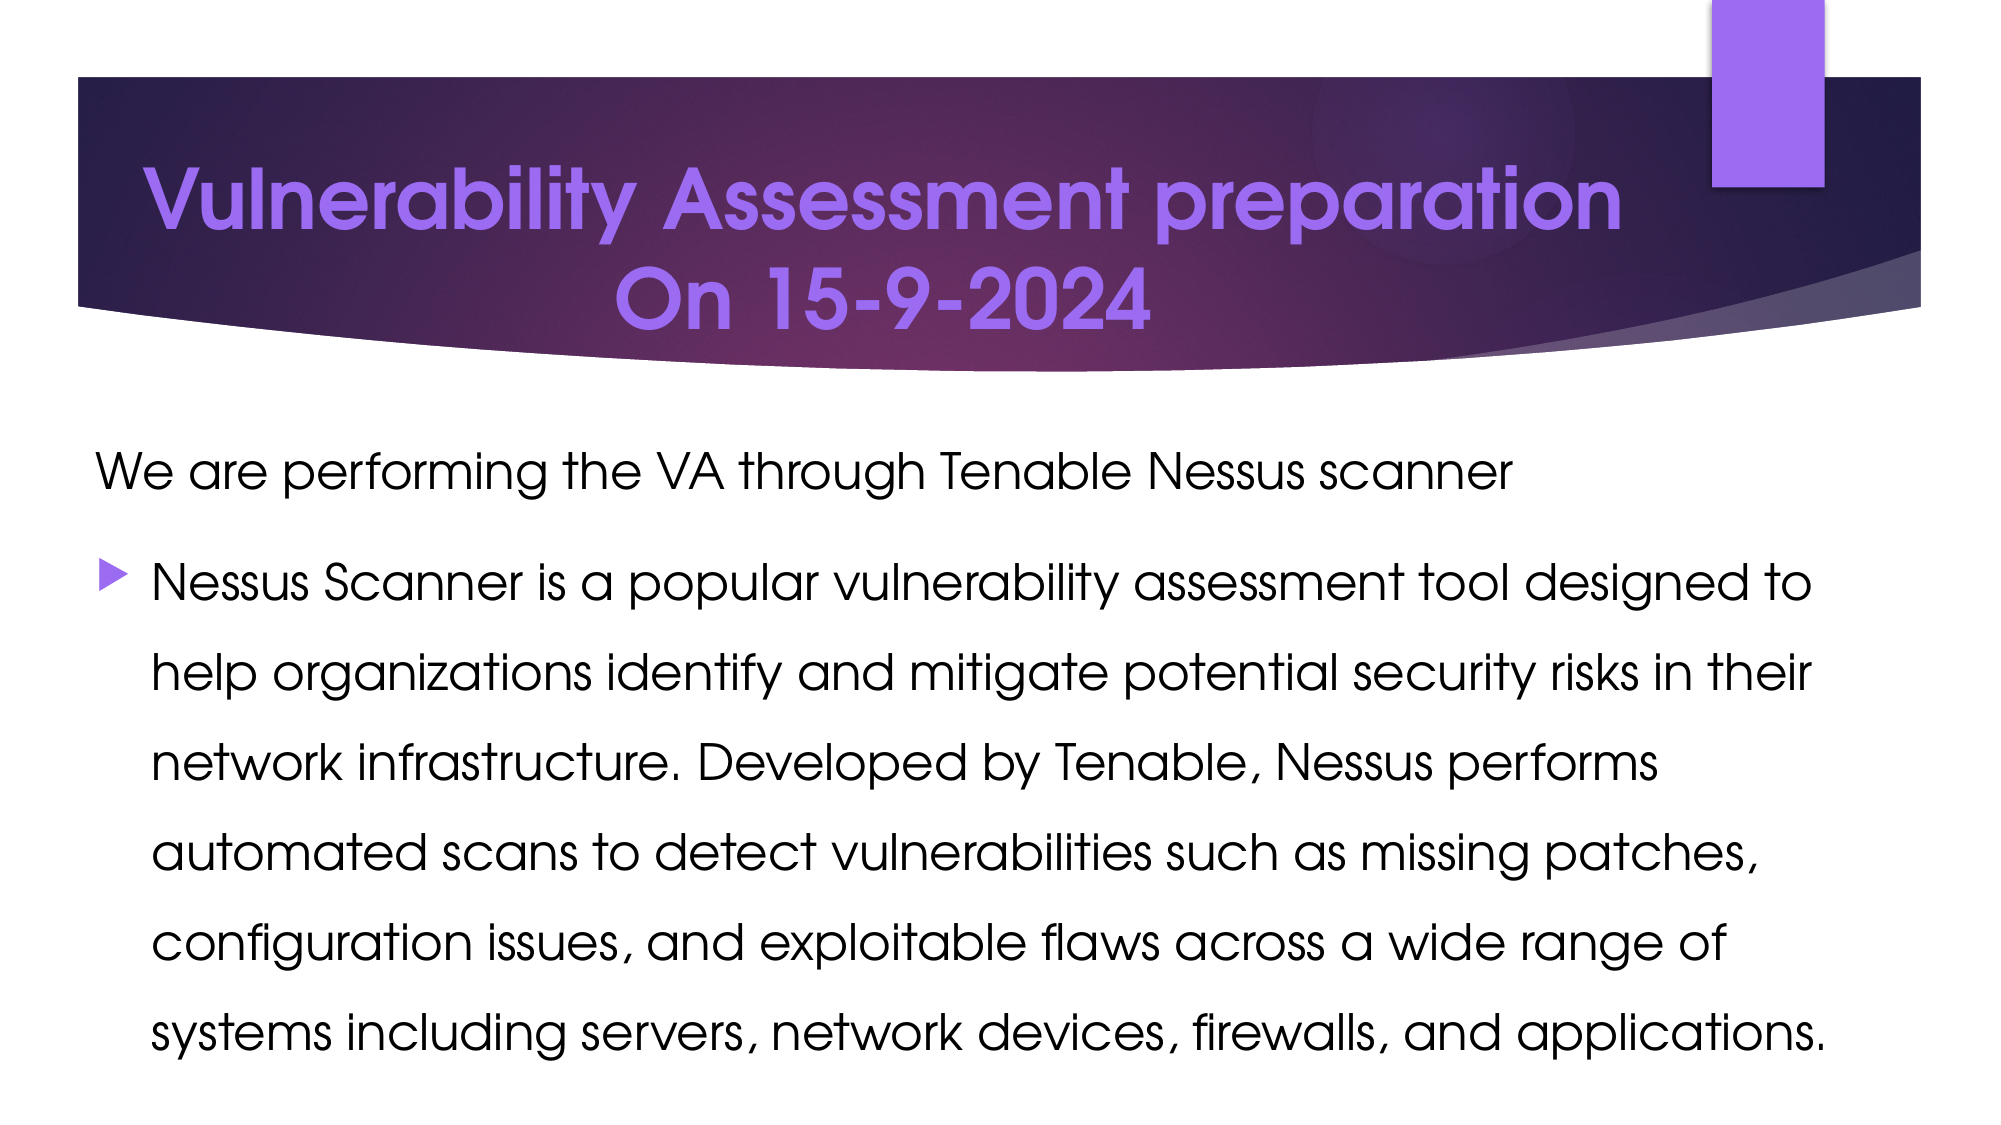

Vulnerability Assessment preparation
On 15-9-2024
We are performing the VA through Tenable Nessus scanner
Nessus Scanner is a popular vulnerability assessment tool designed to help organizations identify and mitigate potential security risks in their network infrastructure. Developed by Tenable, Nessus performs automated scans to detect vulnerabilities such as missing patches, configuration issues, and exploitable flaws across a wide range of systems including servers, network devices, firewalls, and applications.